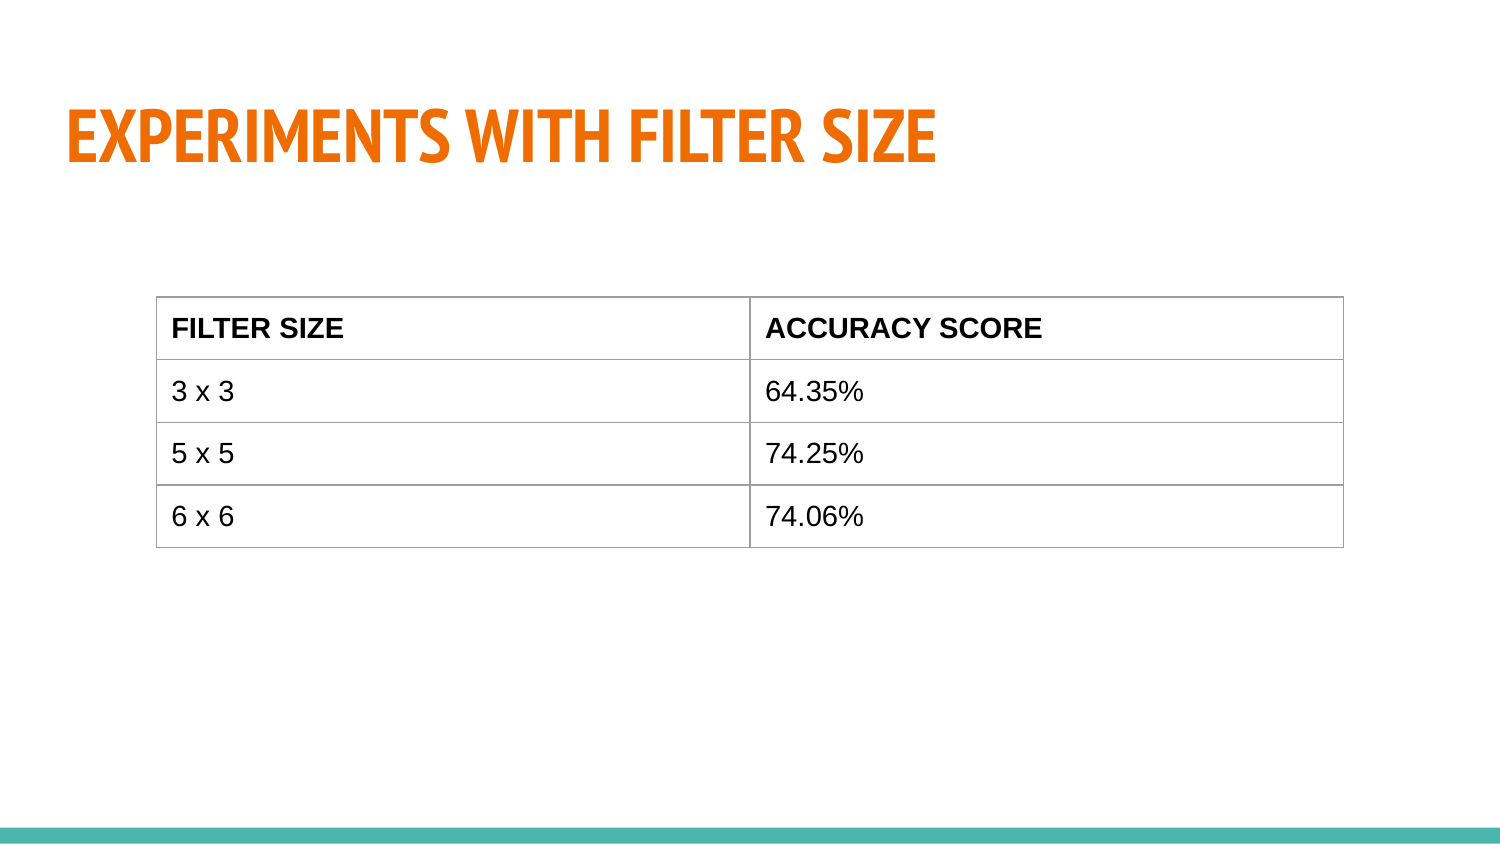

# EXPERIMENTS WITH FILTER SIZE
| FILTER SIZE | ACCURACY SCORE |
| --- | --- |
| 3 x 3 | 64.35% |
| 5 x 5 | 74.25% |
| 6 x 6 | 74.06% |